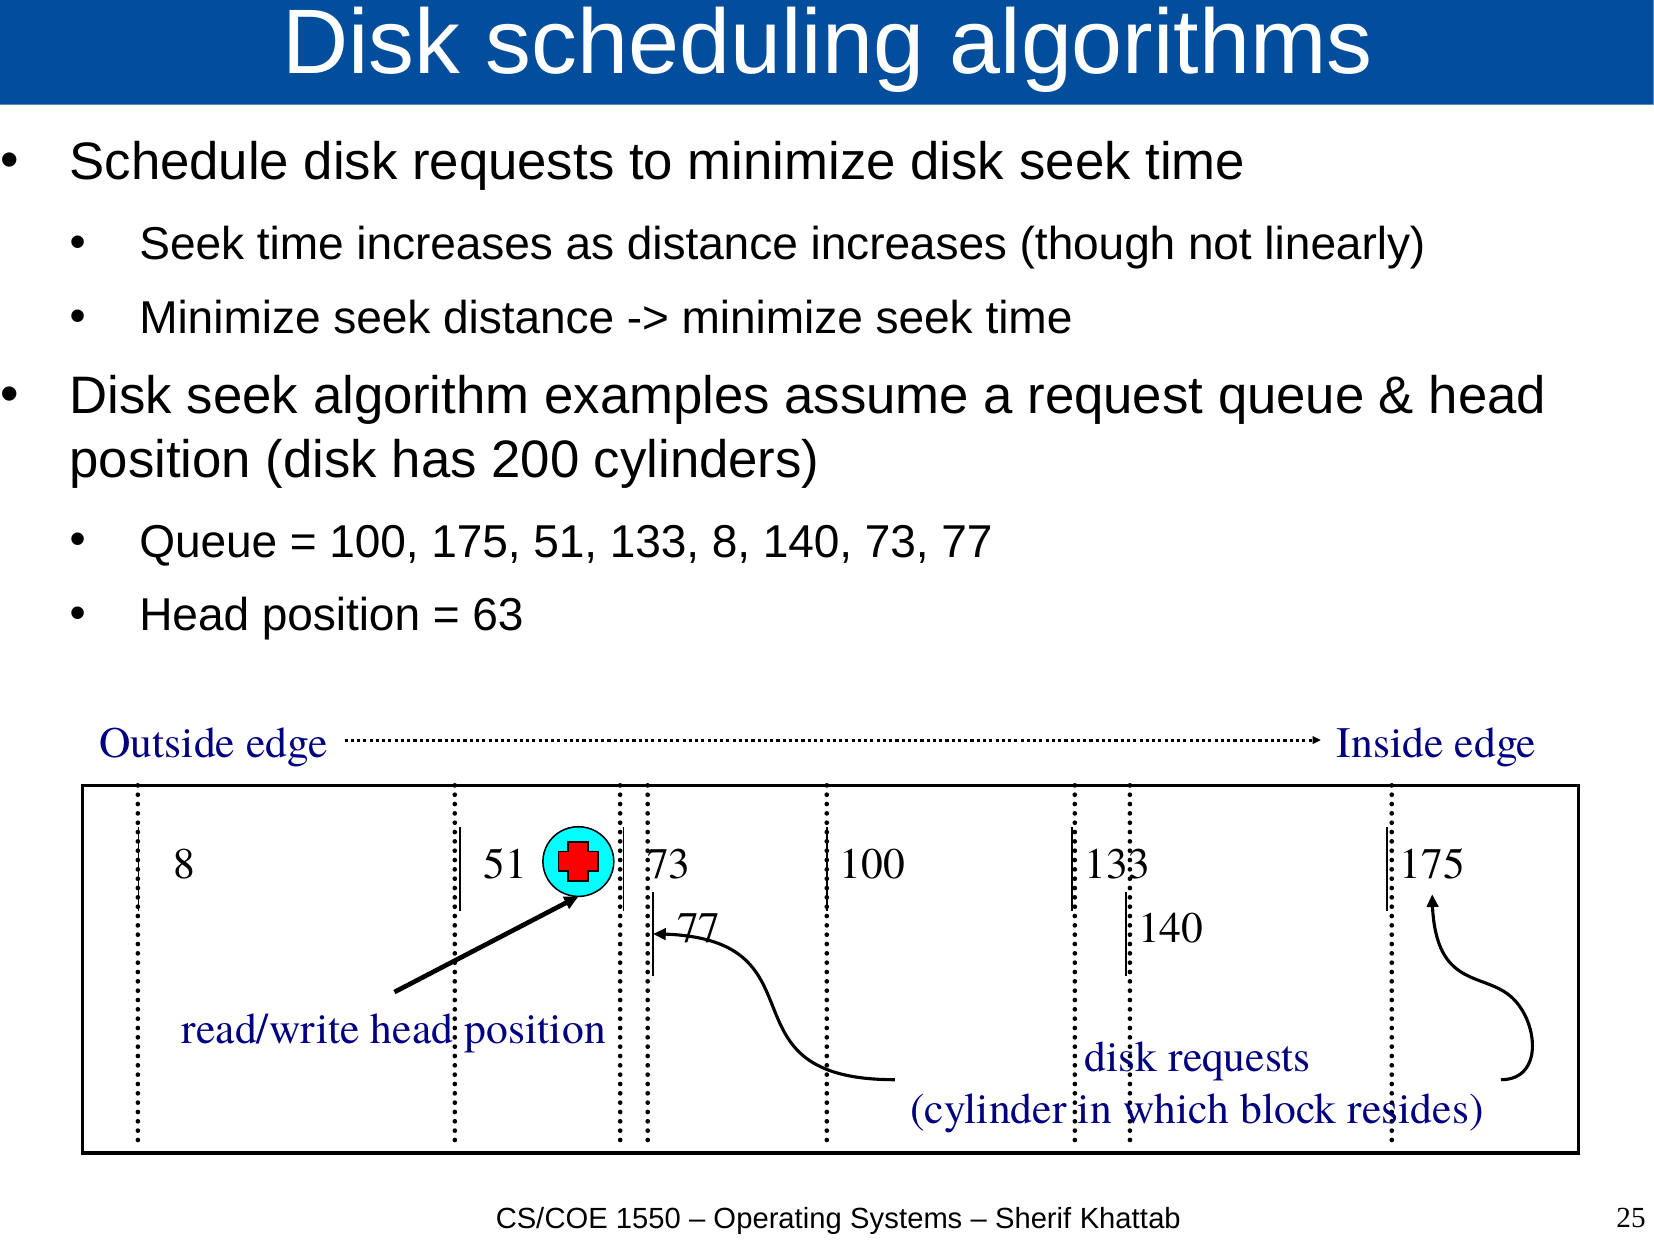

# Disk scheduling algorithms
Schedule disk requests to minimize disk seek time
Seek time increases as distance increases (though not linearly)
Minimize seek distance -> minimize seek time
Disk seek algorithm examples assume a request queue & head position (disk has 200 cylinders)
Queue = 100, 175, 51, 133, 8, 140, 73, 77
Head position = 63
Outside edge
Inside edge

8

51

73

100

133

175

77

140

read/write head position
disk requests
(cylinder in which block resides)
25
CS/COE 1550 – Operating Systems – Sherif Khattab